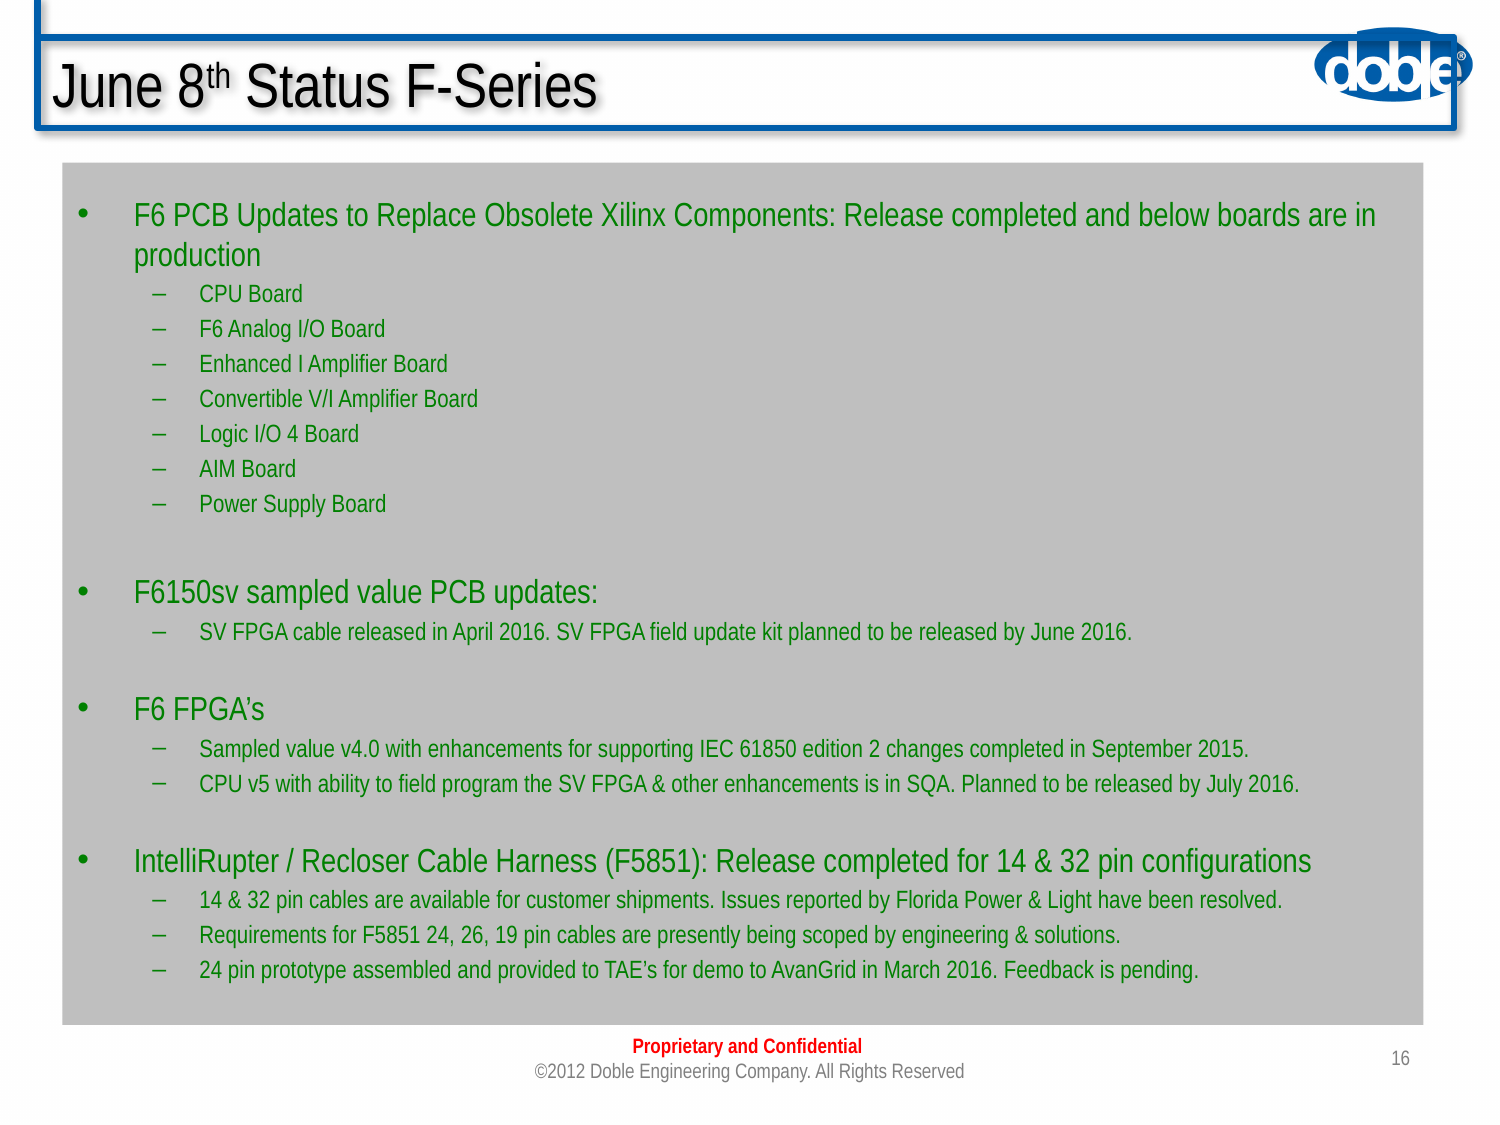

# June 8th Status F-Series

F6 PCB Updates to Replace Obsolete Xilinx Components: Release completed and below boards are in production
CPU Board
F6 Analog I/O Board
Enhanced I Amplifier Board
Convertible V/I Amplifier Board
Logic I/O 4 Board
AIM Board
Power Supply Board

F6150sv sampled value PCB updates:
SV FPGA cable released in April 2016. SV FPGA field update kit planned to be released by June 2016.

F6 FPGA’s
Sampled value v4.0 with enhancements for supporting IEC 61850 edition 2 changes completed in September 2015.
CPU v5 with ability to field program the SV FPGA & other enhancements is in SQA. Planned to be released by July 2016.

IntelliRupter / Recloser Cable Harness (F5851): Release completed for 14 & 32 pin configurations
14 & 32 pin cables are available for customer shipments. Issues reported by Florida Power & Light have been resolved.
Requirements for F5851 24, 26, 19 pin cables are presently being scoped by engineering & solutions.
24 pin prototype assembled and provided to TAE’s for demo to AvanGrid in March 2016. Feedback is pending.